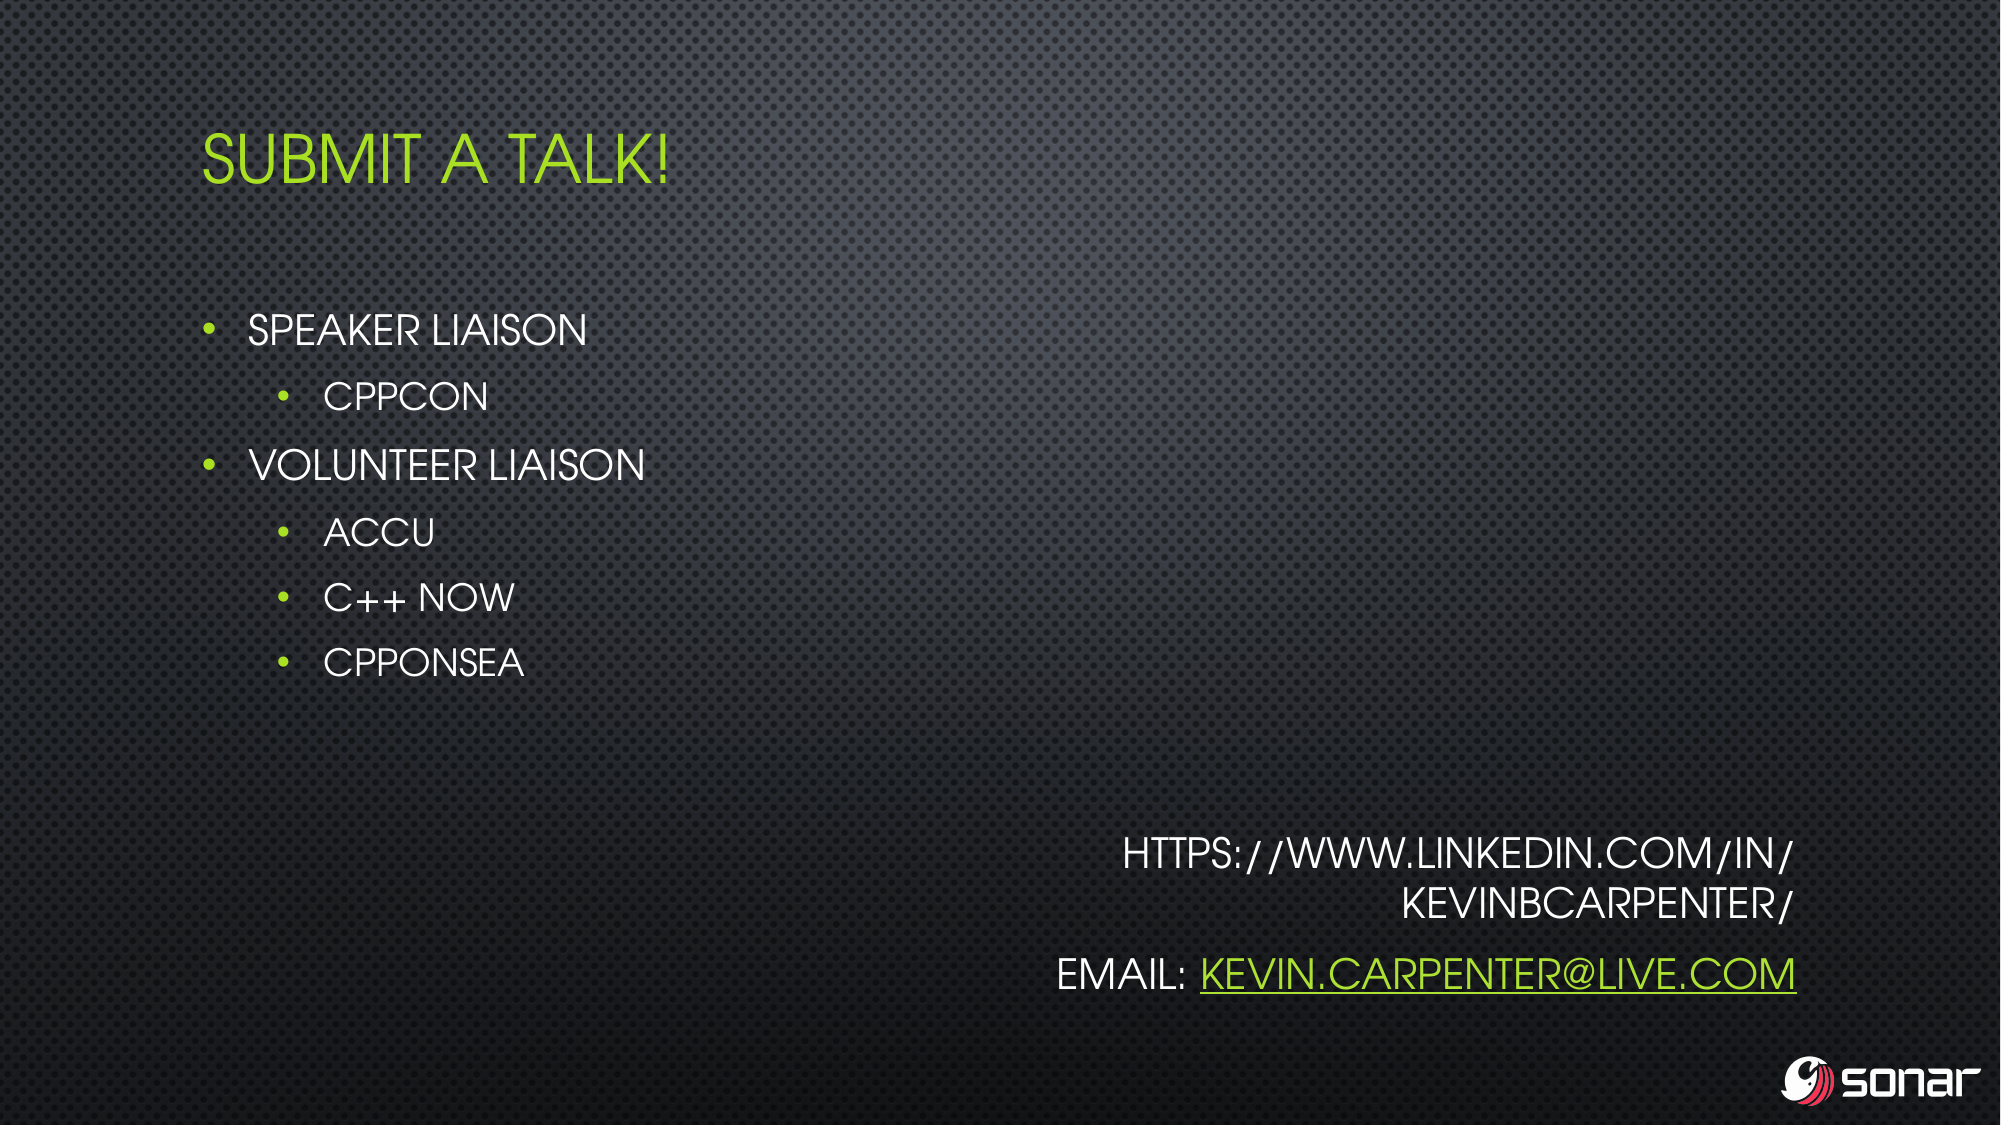

# submit a talk!
Speaker Liaison
CppCon
Volunteer Liaison
ACCU
C++ Now
CppOnSea
https://www.linkedin.com/in/kevinbcarpenter/
Email: kevin.carpenter@live.com